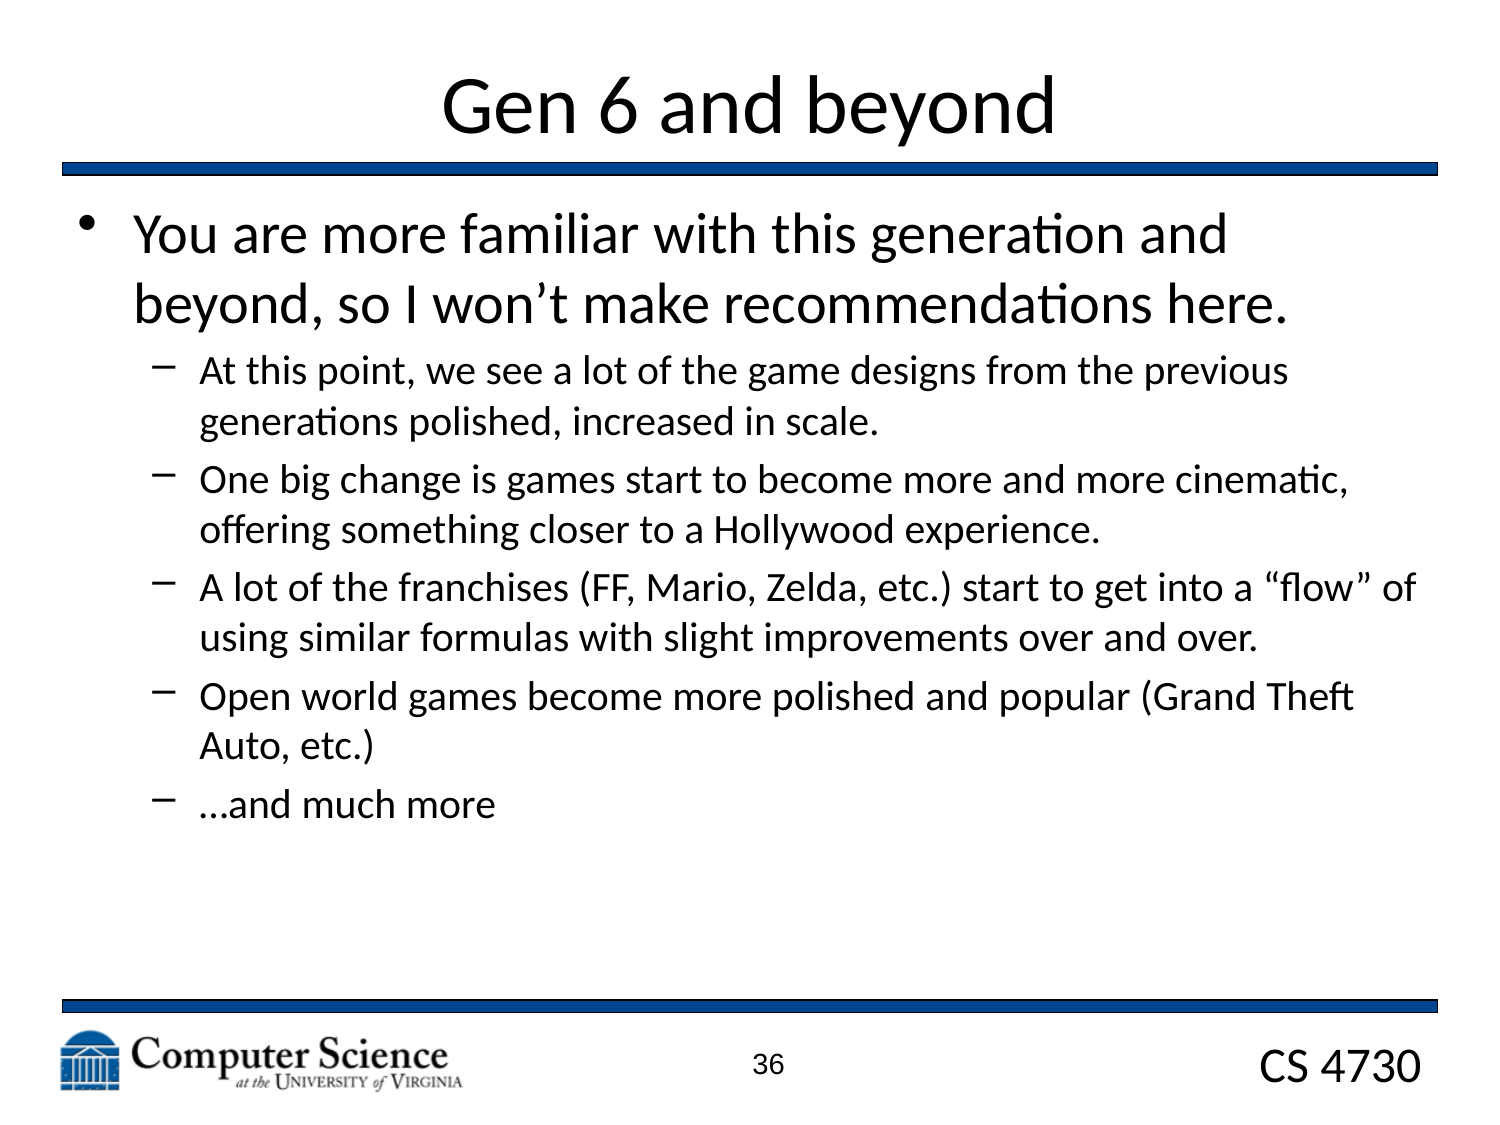

# Gen 6 and beyond
You are more familiar with this generation and beyond, so I won’t make recommendations here.
At this point, we see a lot of the game designs from the previous generations polished, increased in scale.
One big change is games start to become more and more cinematic, offering something closer to a Hollywood experience.
A lot of the franchises (FF, Mario, Zelda, etc.) start to get into a “flow” of using similar formulas with slight improvements over and over.
Open world games become more polished and popular (Grand Theft Auto, etc.)
…and much more

36